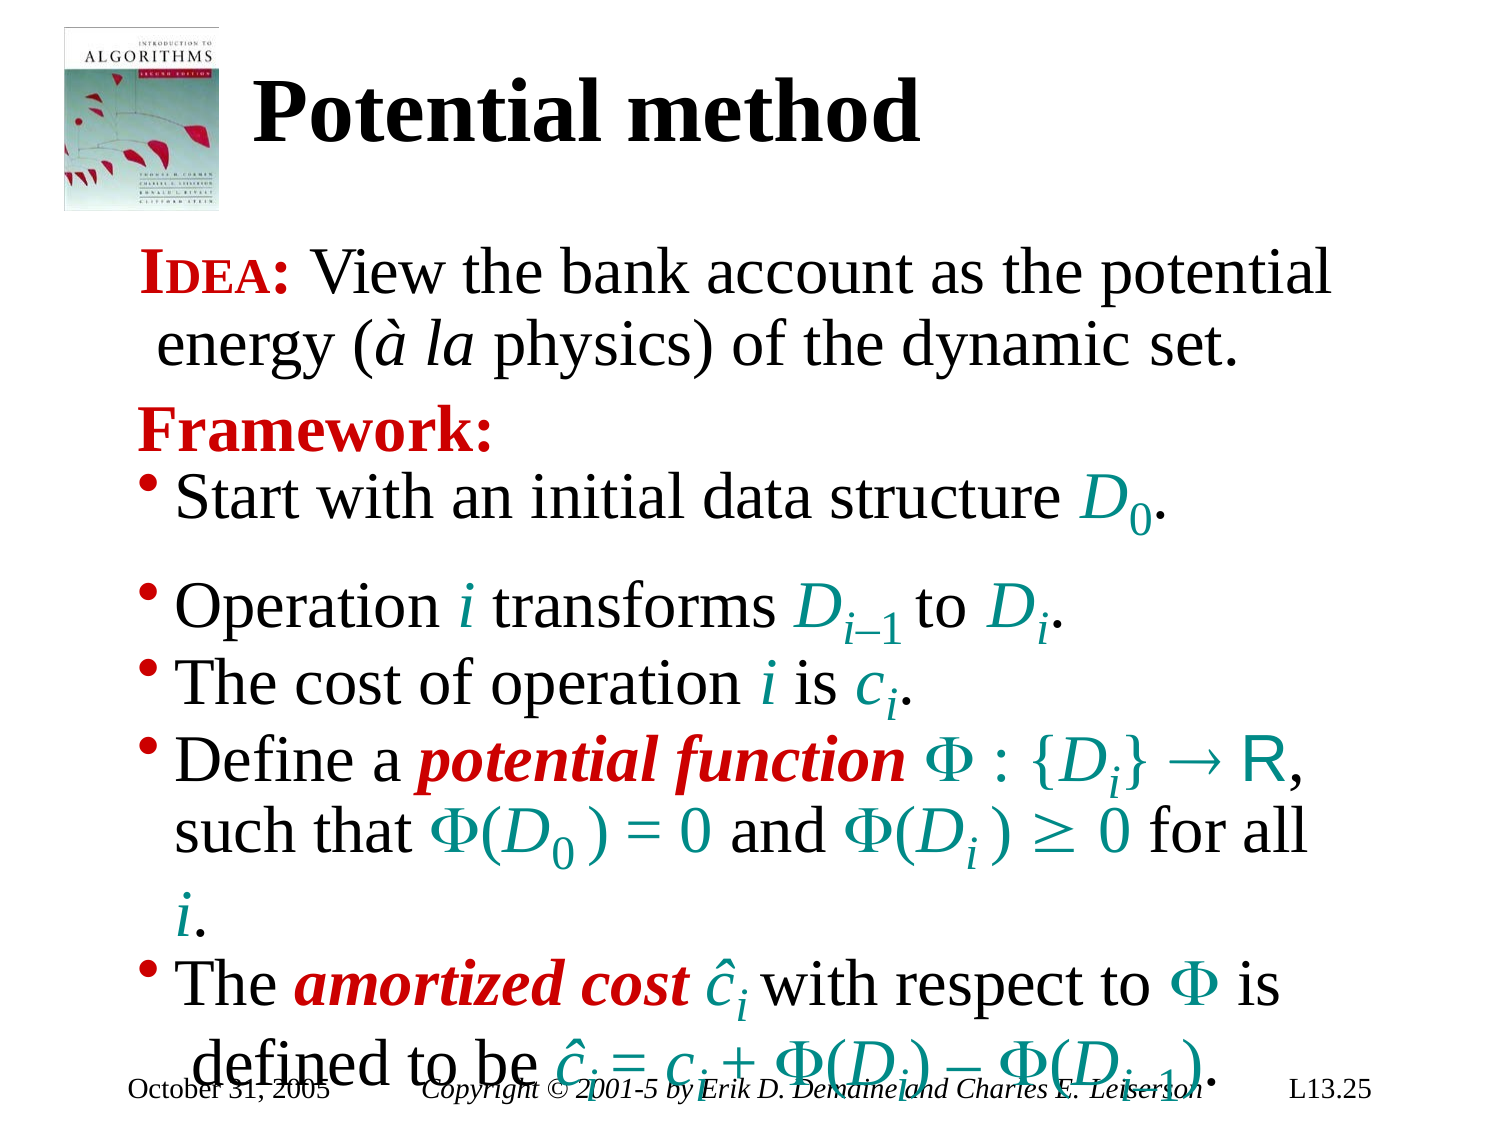

# Potential method
IDEA: View the bank account as the potential  energy (à la physics) of the dynamic set.
Framework:
Start with an initial data structure D0.
Operation i transforms Di–1 to Di.
The cost of operation i is ci.
Define a potential function Φ : {Di} → R,  such that Φ(D0 ) = 0 and Φ(Di ) ≥ 0 for all i.
The amortized cost ĉi with respect to Φ is  defined to be ĉi = ci + Φ(Di) – Φ(Di–1).
October 31, 2005
Copyright © 2001-5 by Erik D. Demaine and Charles E. Leiserson
L13.25